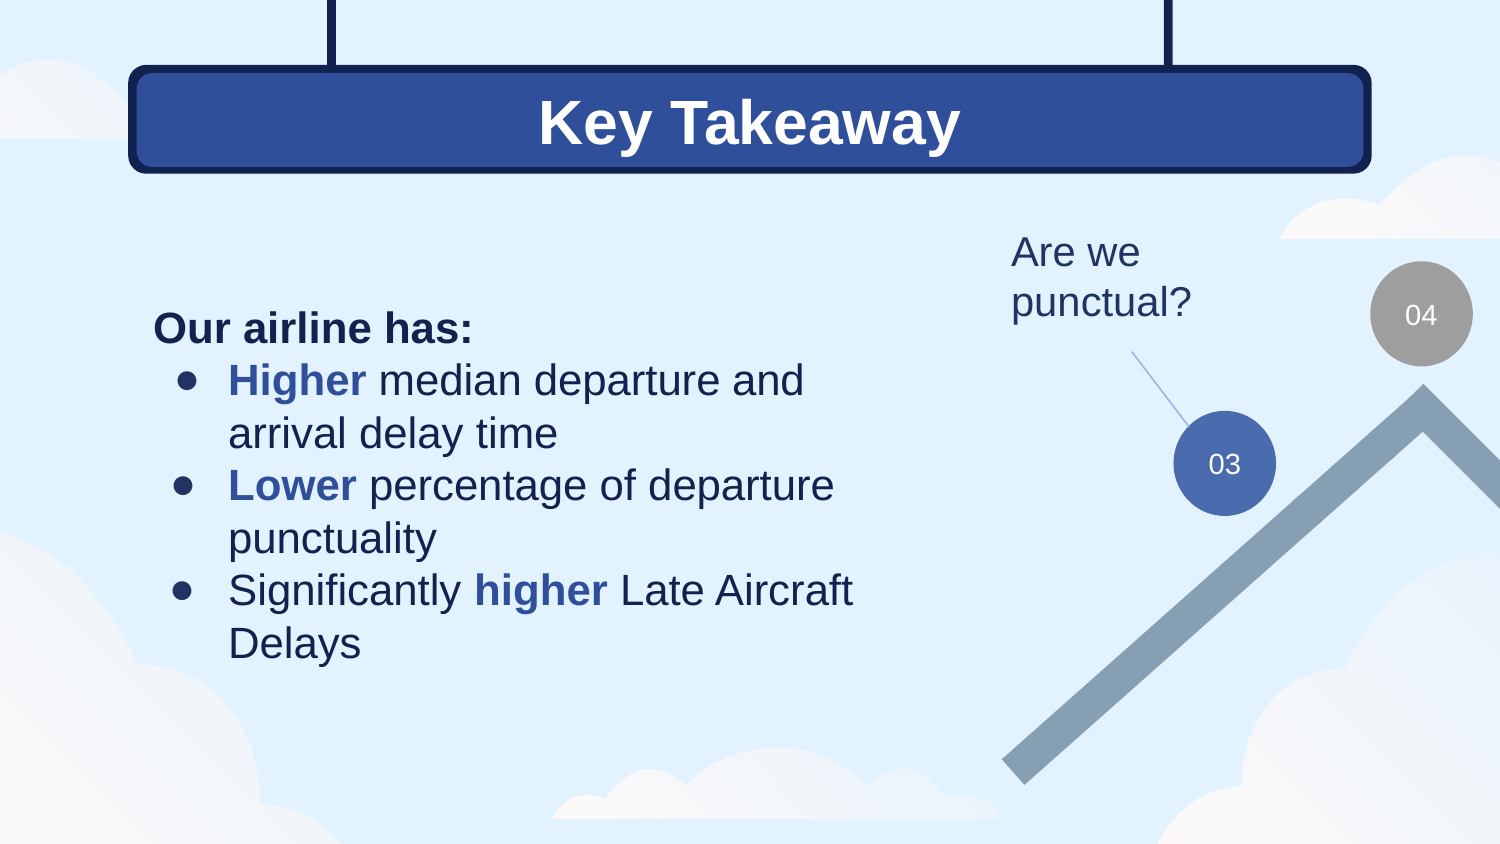

# Key Takeaway

Our airline has:
Higher median departure and arrival delay time
Lower percentage of departure punctuality
Significantly higher Late Aircraft Delays
Are we
punctual?
04
03
05